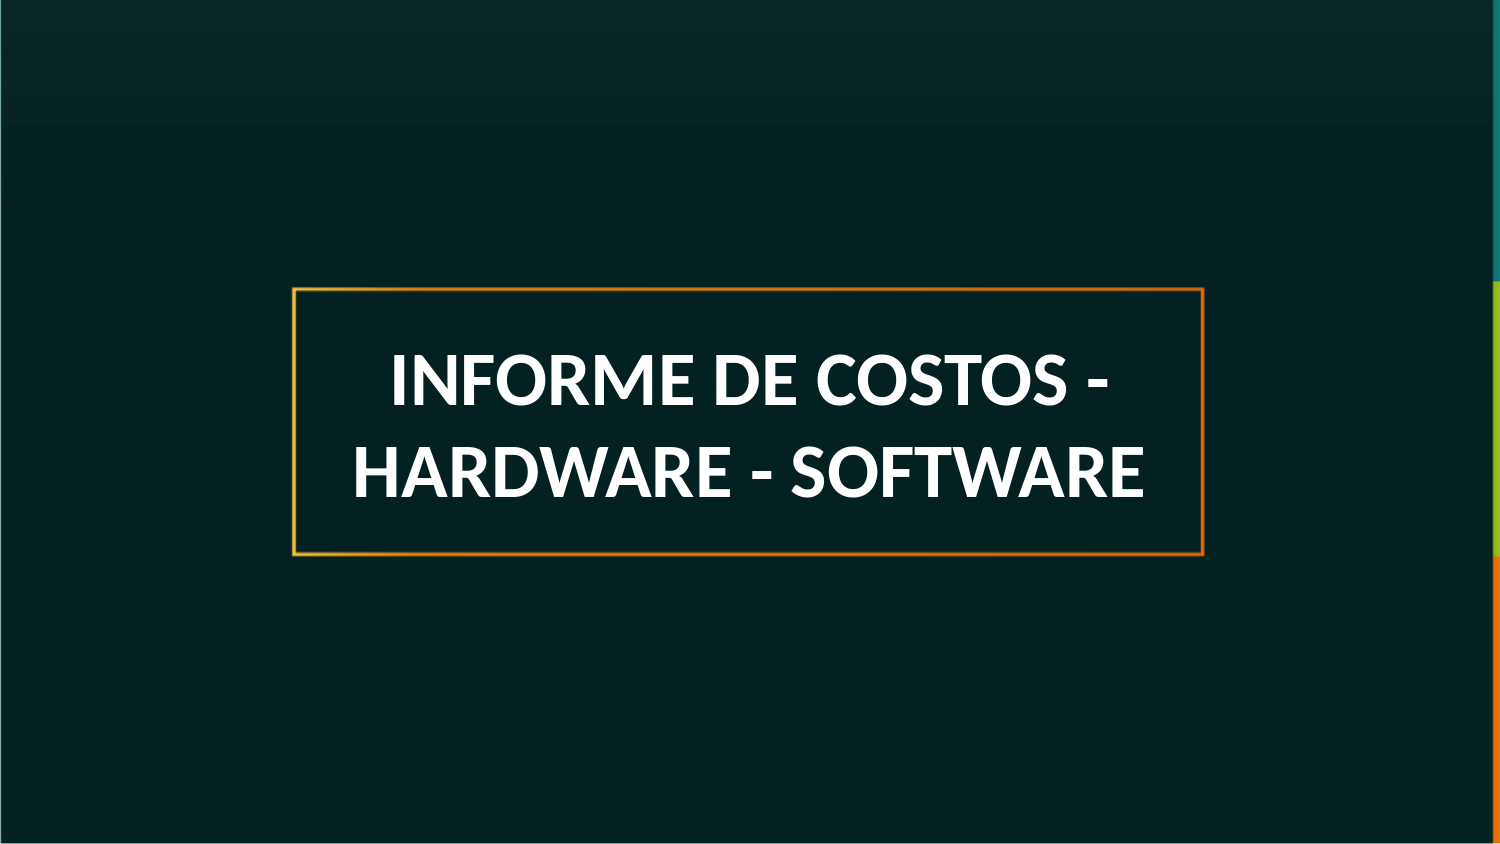

INFORME DE COSTOS - HARDWARE - SOFTWARE